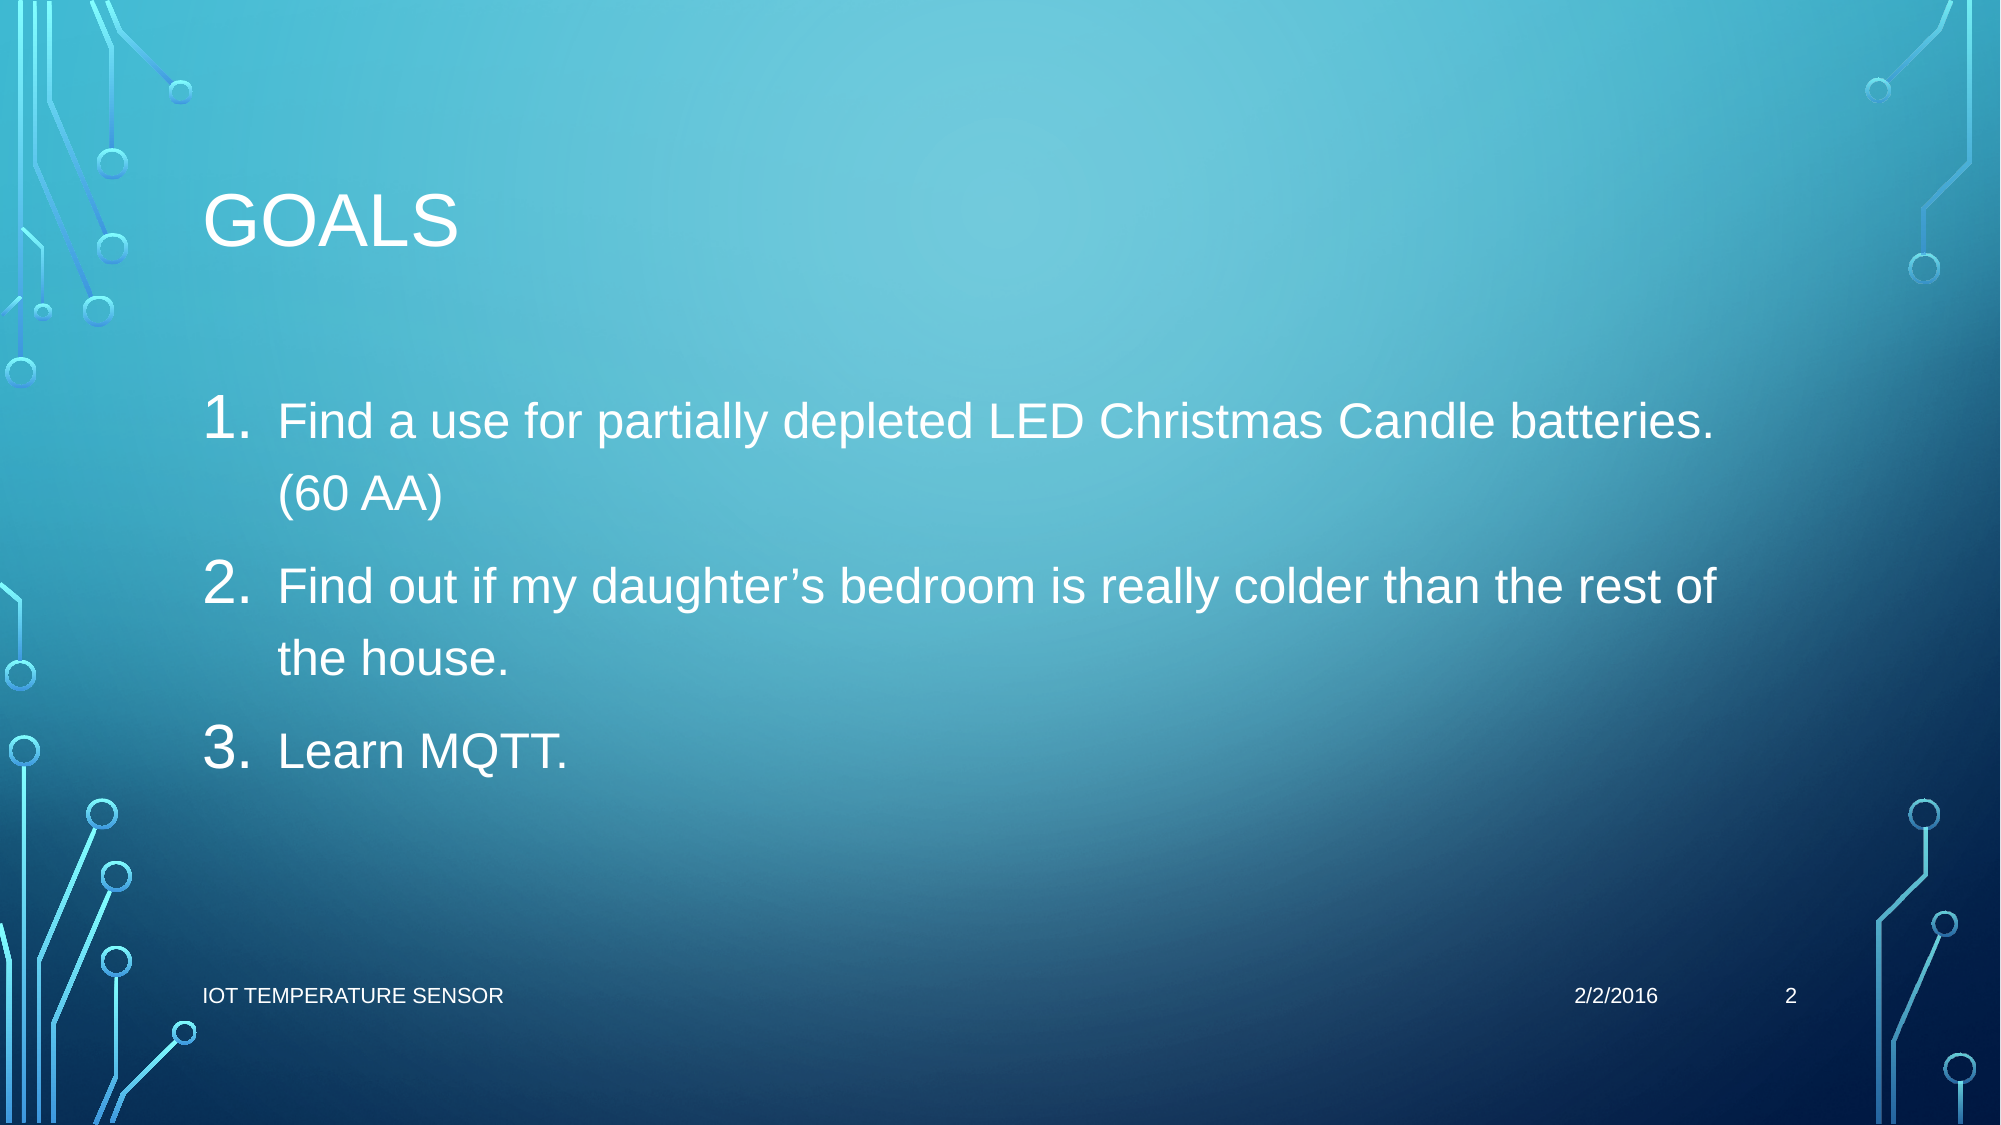

# Goals
Find a use for partially depleted LED Christmas Candle batteries. (60 AA)
Find out if my daughter’s bedroom is really colder than the rest of the house.
Learn MQTT.
2
IoT Temperature Sensor
2/2/2016